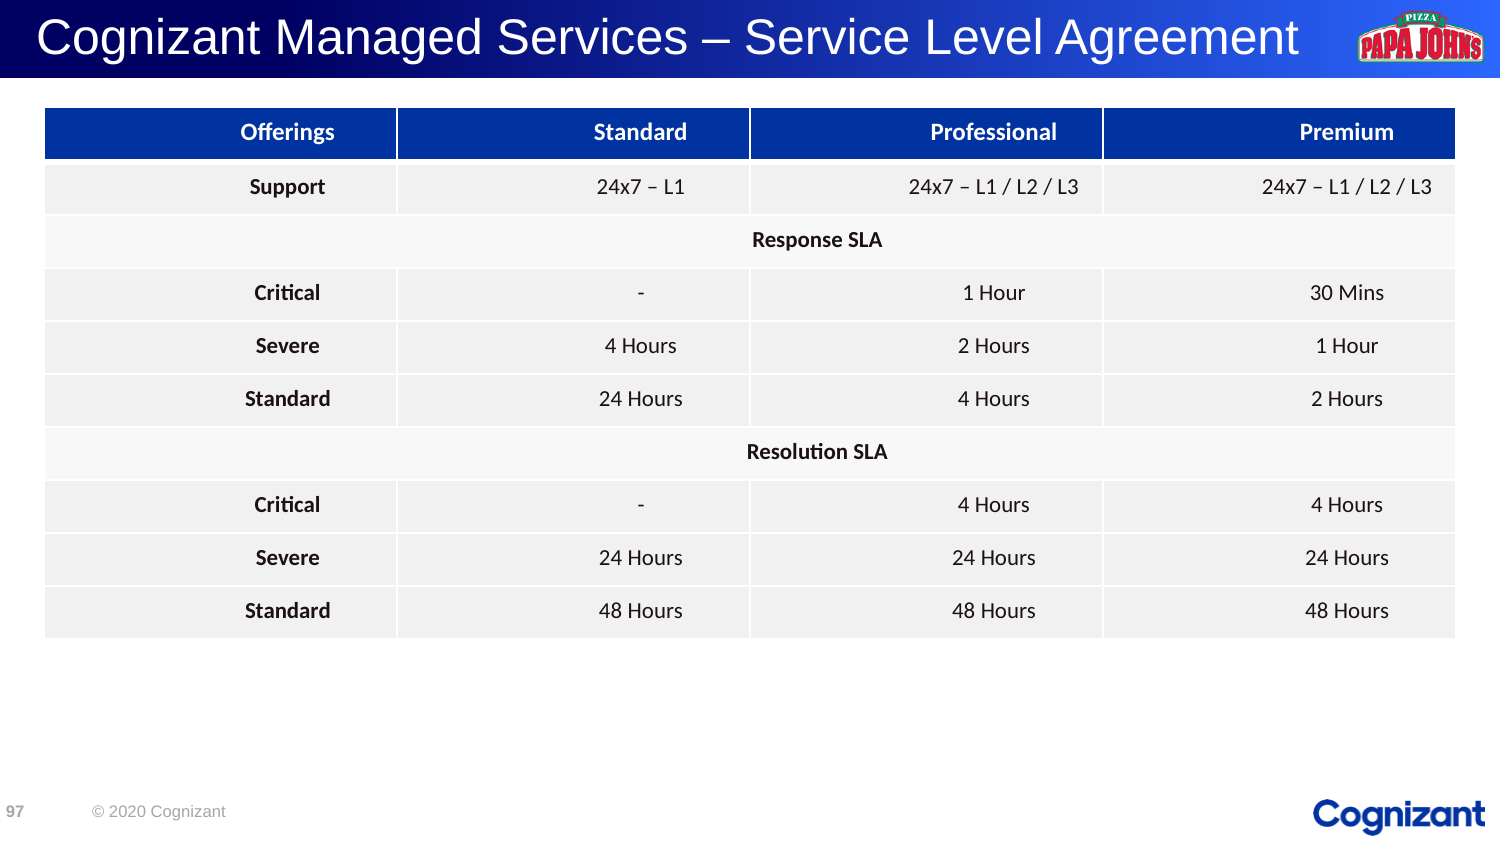

# Cognizant Managed Services – Service Level Agreement
| Offerings | Standard | Professional | Premium |
| --- | --- | --- | --- |
| Support | 24x7 – L1 | 24x7 – L1 / L2 / L3 | 24x7 – L1 / L2 / L3 |
| Response SLA |  |  |  |
| Critical | - | 1 Hour | 30 Mins |
| Severe | 4 Hours | 2 Hours | 1 Hour |
| Standard | 24 Hours | 4 Hours | 2 Hours |
| Resolution SLA |  |  |  |
| Critical | - | 4 Hours | 4 Hours |
| Severe | 24 Hours | 24 Hours | 24 Hours |
| Standard | 48 Hours | 48 Hours | 48 Hours |